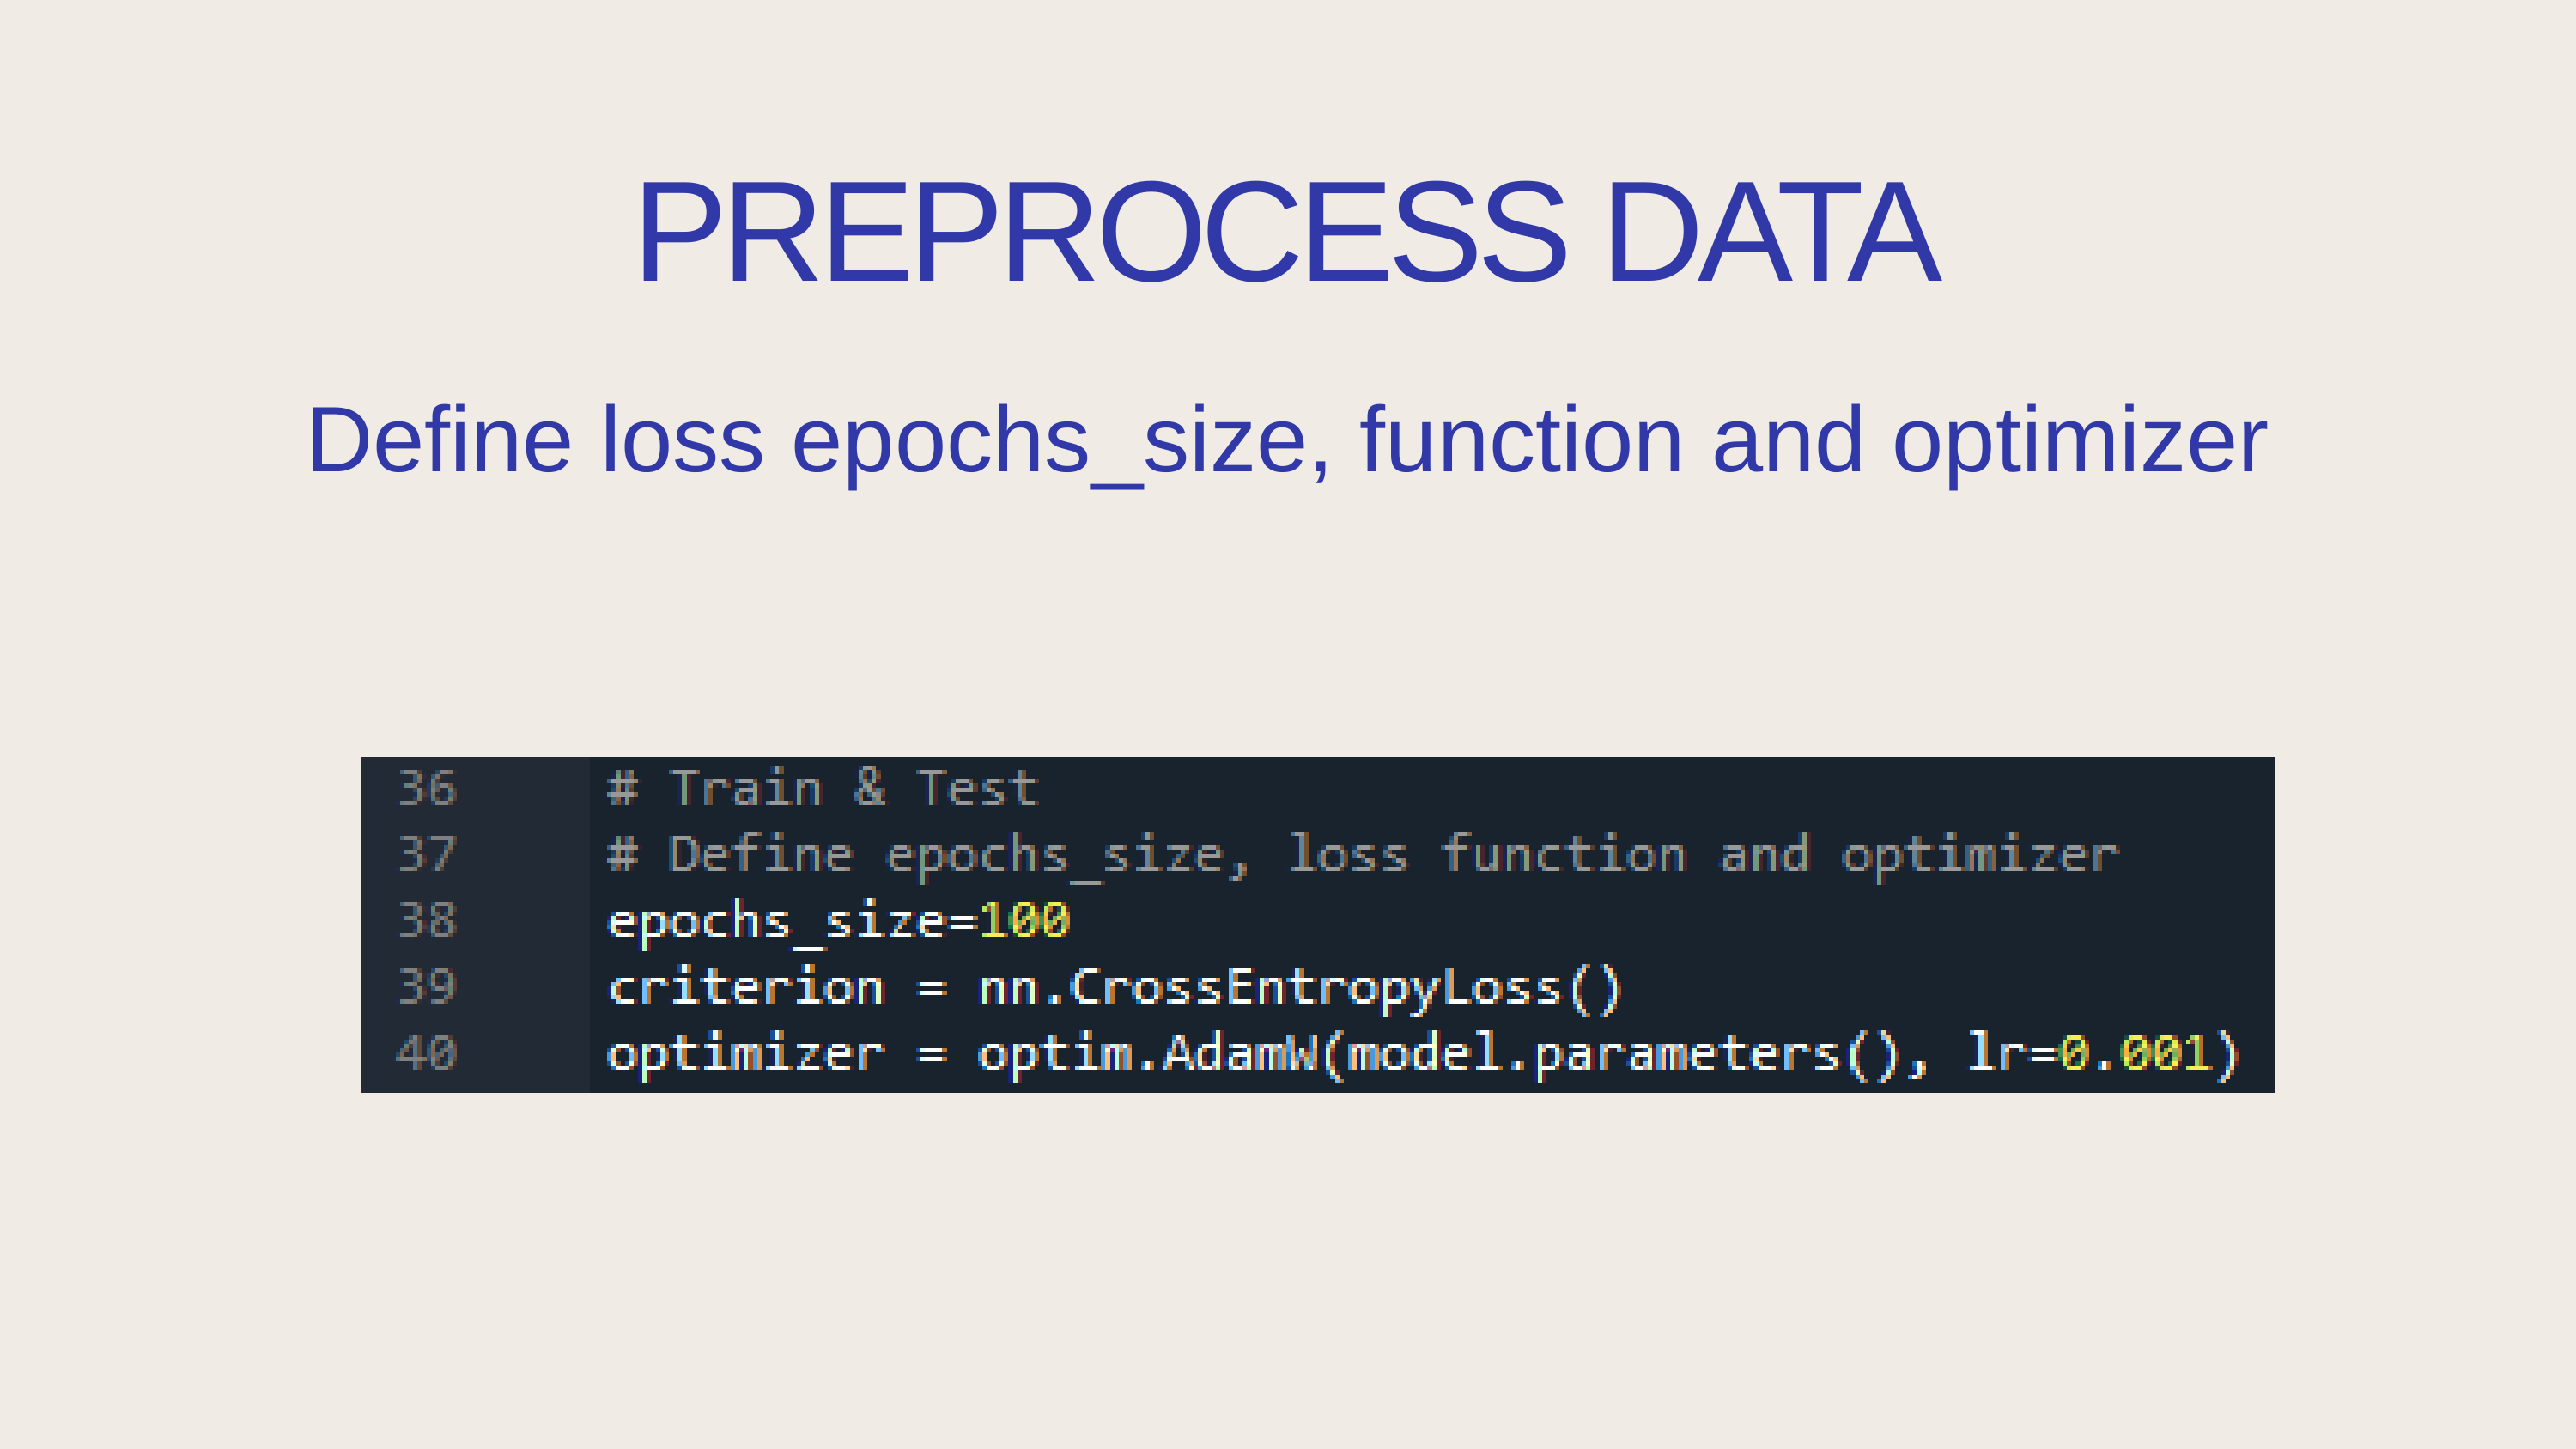

PREPROCESS DATA
Define loss epochs_size, function and optimizer